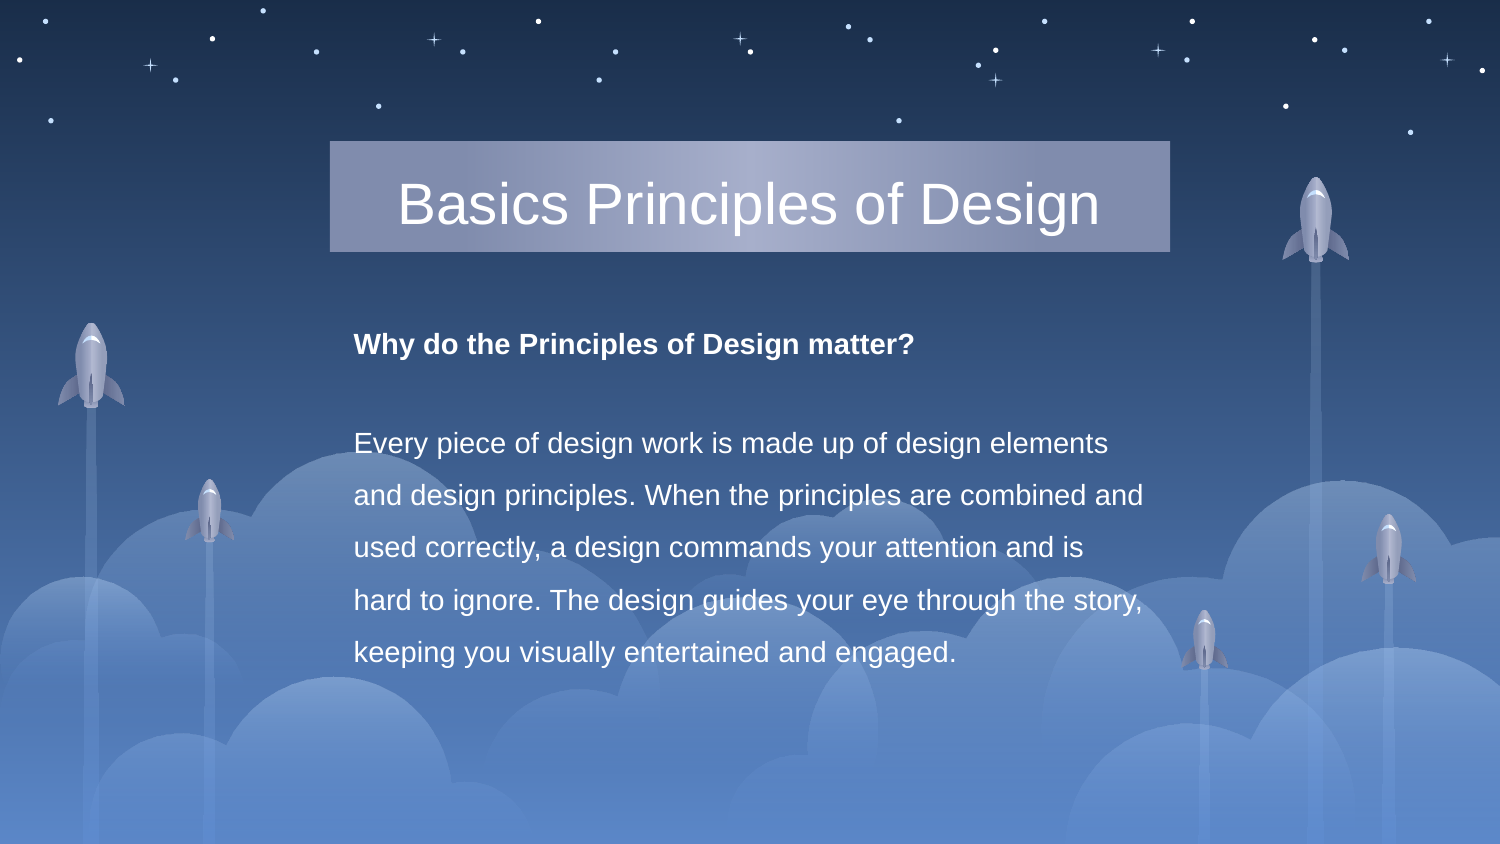

Fundamentos UX/UI
Basics Principles of Design
Why do the Principles of Design matter?
Every piece of design work is made up of design elements and design principles. When the principles are combined and used correctly, a design commands your attention and is hard to ignore. The design guides your eye through the story, keeping you visually entertained and engaged.